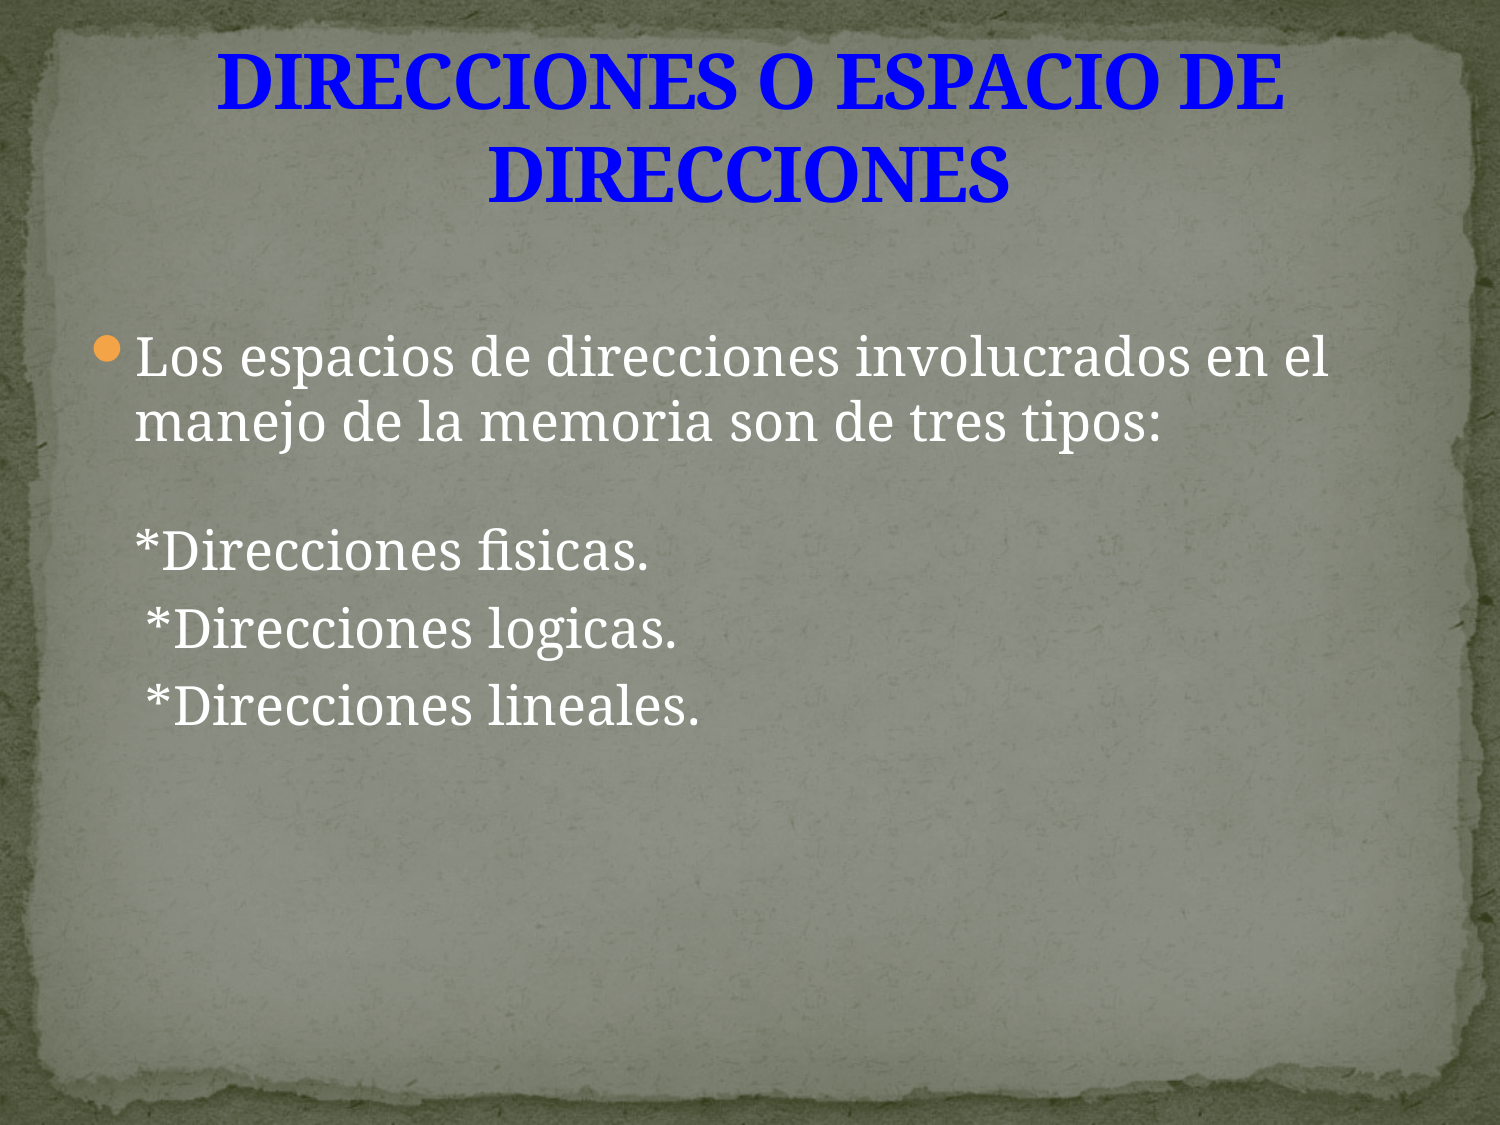

# DIRECCIONES O ESPACIO DE DIRECCIONES
Los espacios de direcciones involucrados en el manejo de la memoria son de tres tipos:
*Direcciones fisicas.
    *Direcciones logicas.
    *Direcciones lineales.